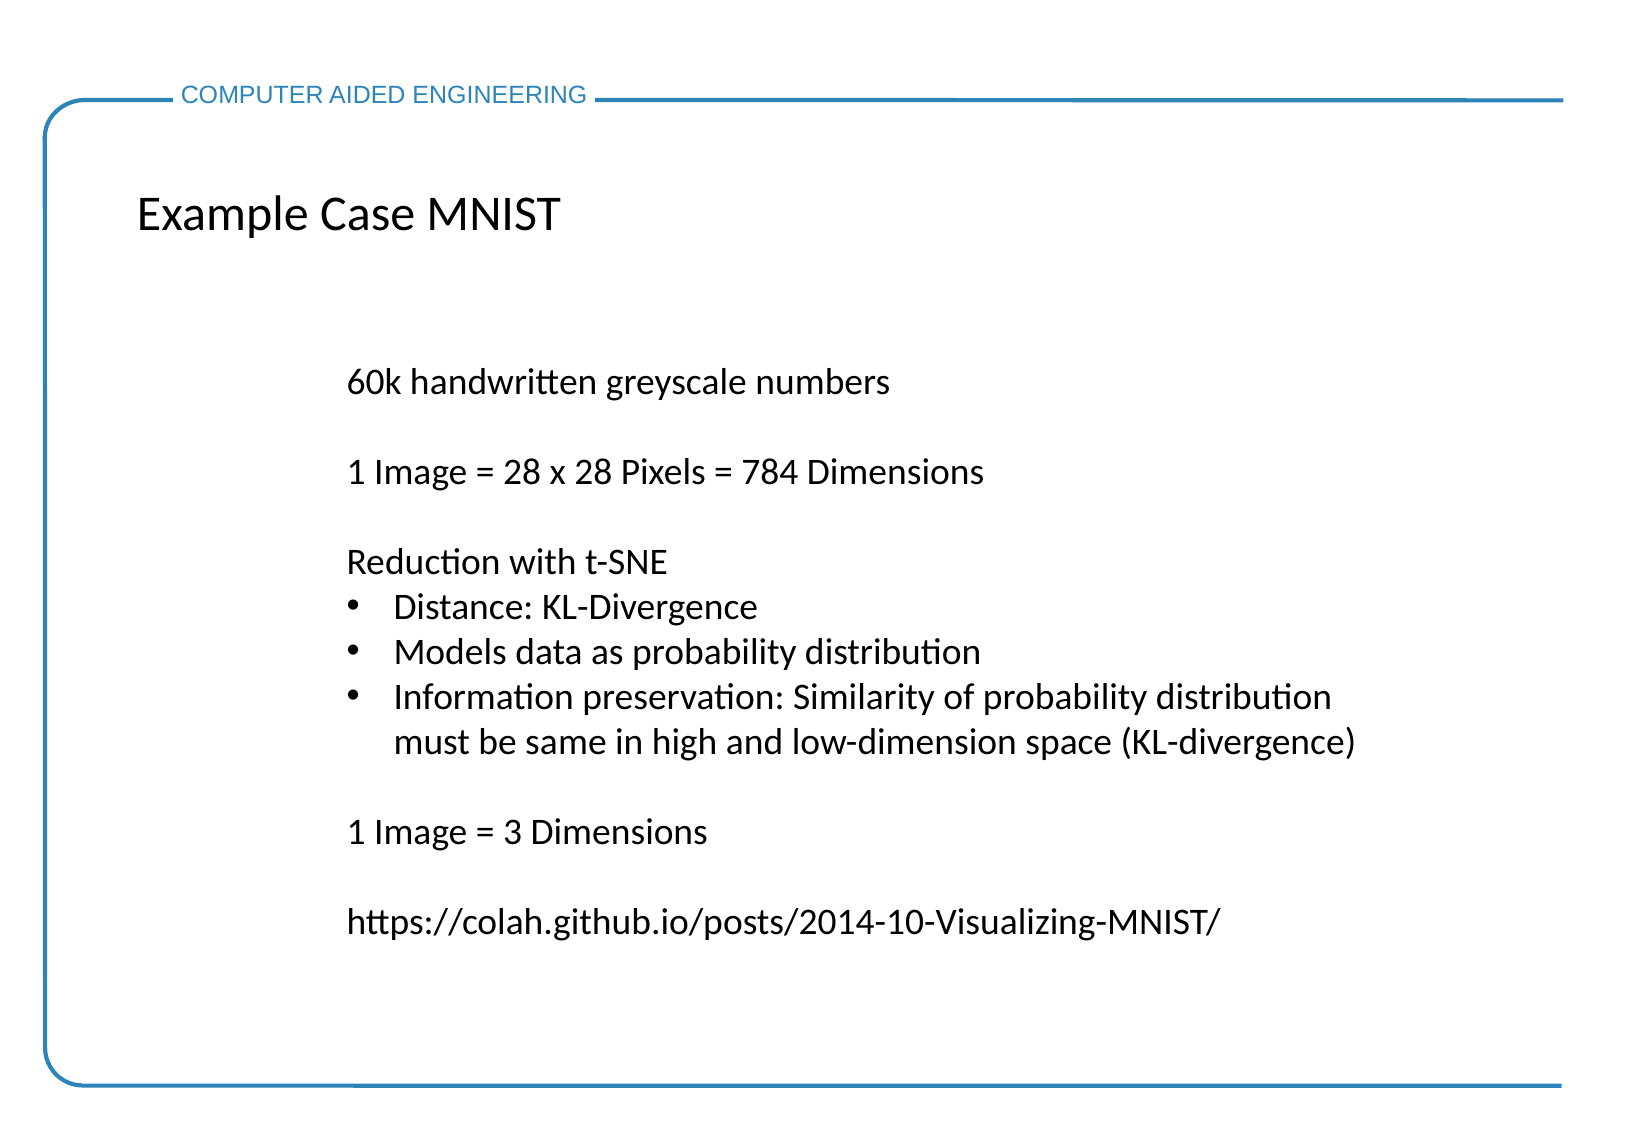

Example Case MNIST
60k handwritten greyscale numbers

1 Image = 28 x 28 Pixels = 784 Dimensions

Reduction with t-SNE
Distance: KL-Divergence
Models data as probability distribution
Information preservation: Similarity of probability distribution
must be same in high and low-dimension space (KL-divergence)

1 Image = 3 Dimensions

https://colah.github.io/posts/2014-10-Visualizing-MNIST/